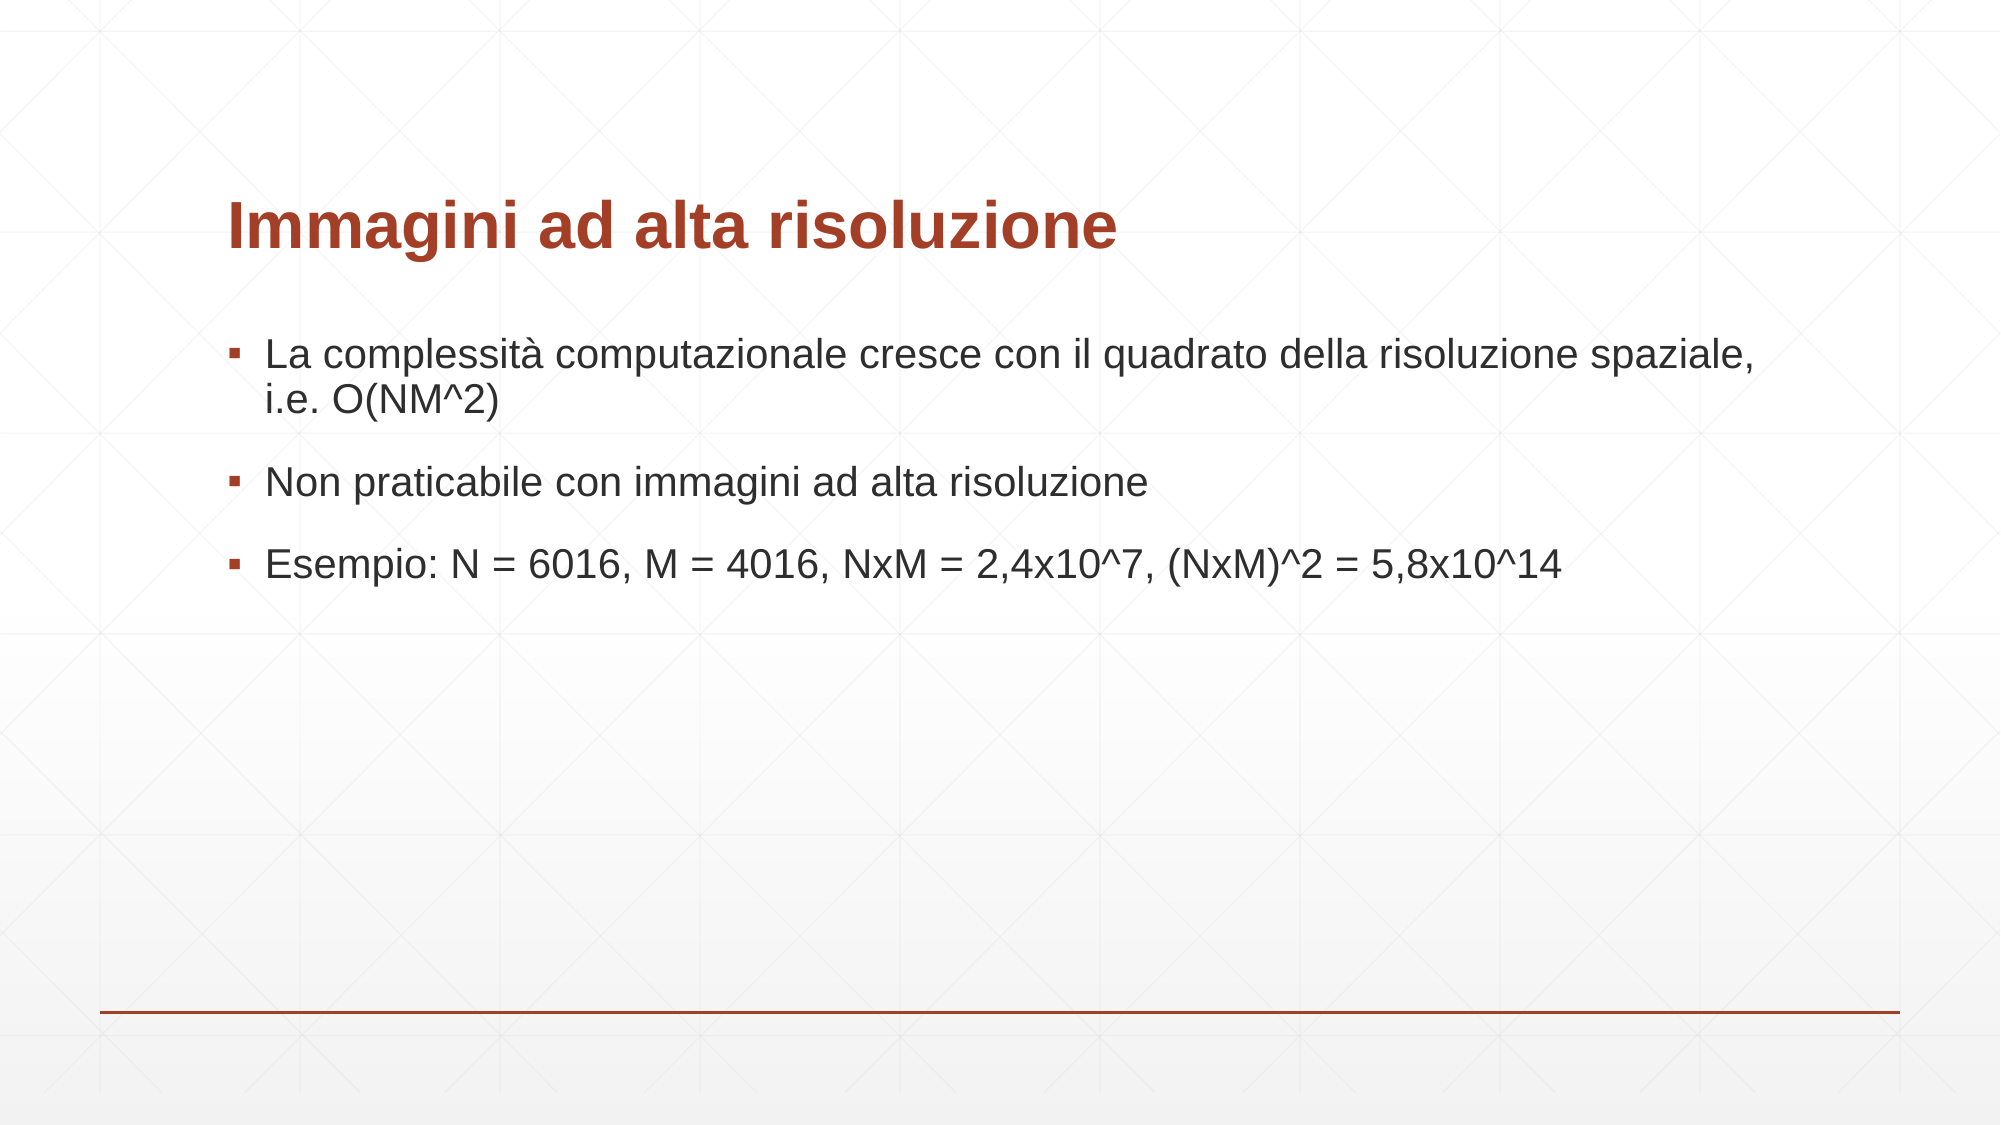

# Immagini ad alta risoluzione
La complessità computazionale cresce con il quadrato della risoluzione spaziale, i.e. O(NM^2)
Non praticabile con immagini ad alta risoluzione
Esempio: N = 6016, M = 4016, NxM = 2,4x10^7, (NxM)^2 = 5,8x10^14